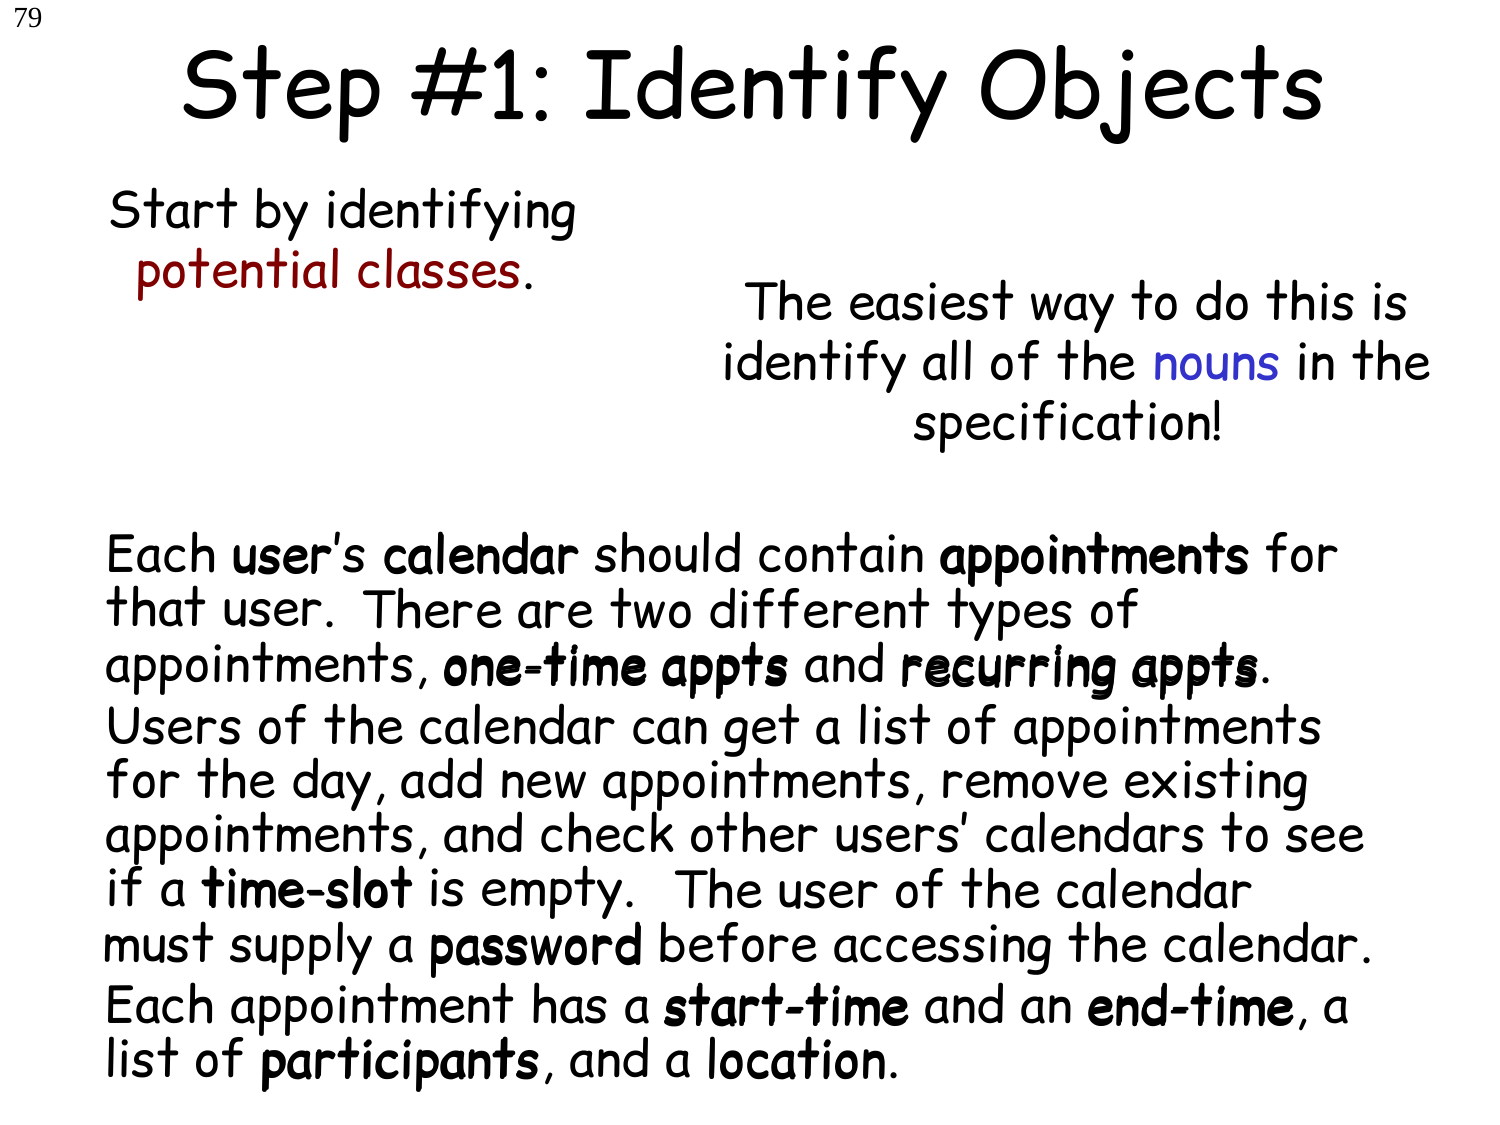

# Step #1: Identify Objects
79
Start by identifying potential classes.
The easiest way to do this is identify all of the nouns in the specification!

                 There are two different types of appointments, one-time appts and recurring appts.
Each user’s calendar should contain appointments for that user.
Users of the calendar can get a list of appointments for the day, add new appointments, remove existing appointments, and check other users’ calendars to see if a time-slot is empty.
                                      The user of the calendar
must supply a password before accessing the calendar.

Each appointment has a start-time and an end-time, a list of participants, and a location.
appointments
user
calendar
one-time appts
recurring appts
time-slot
password
start-time
end-time
participants
location